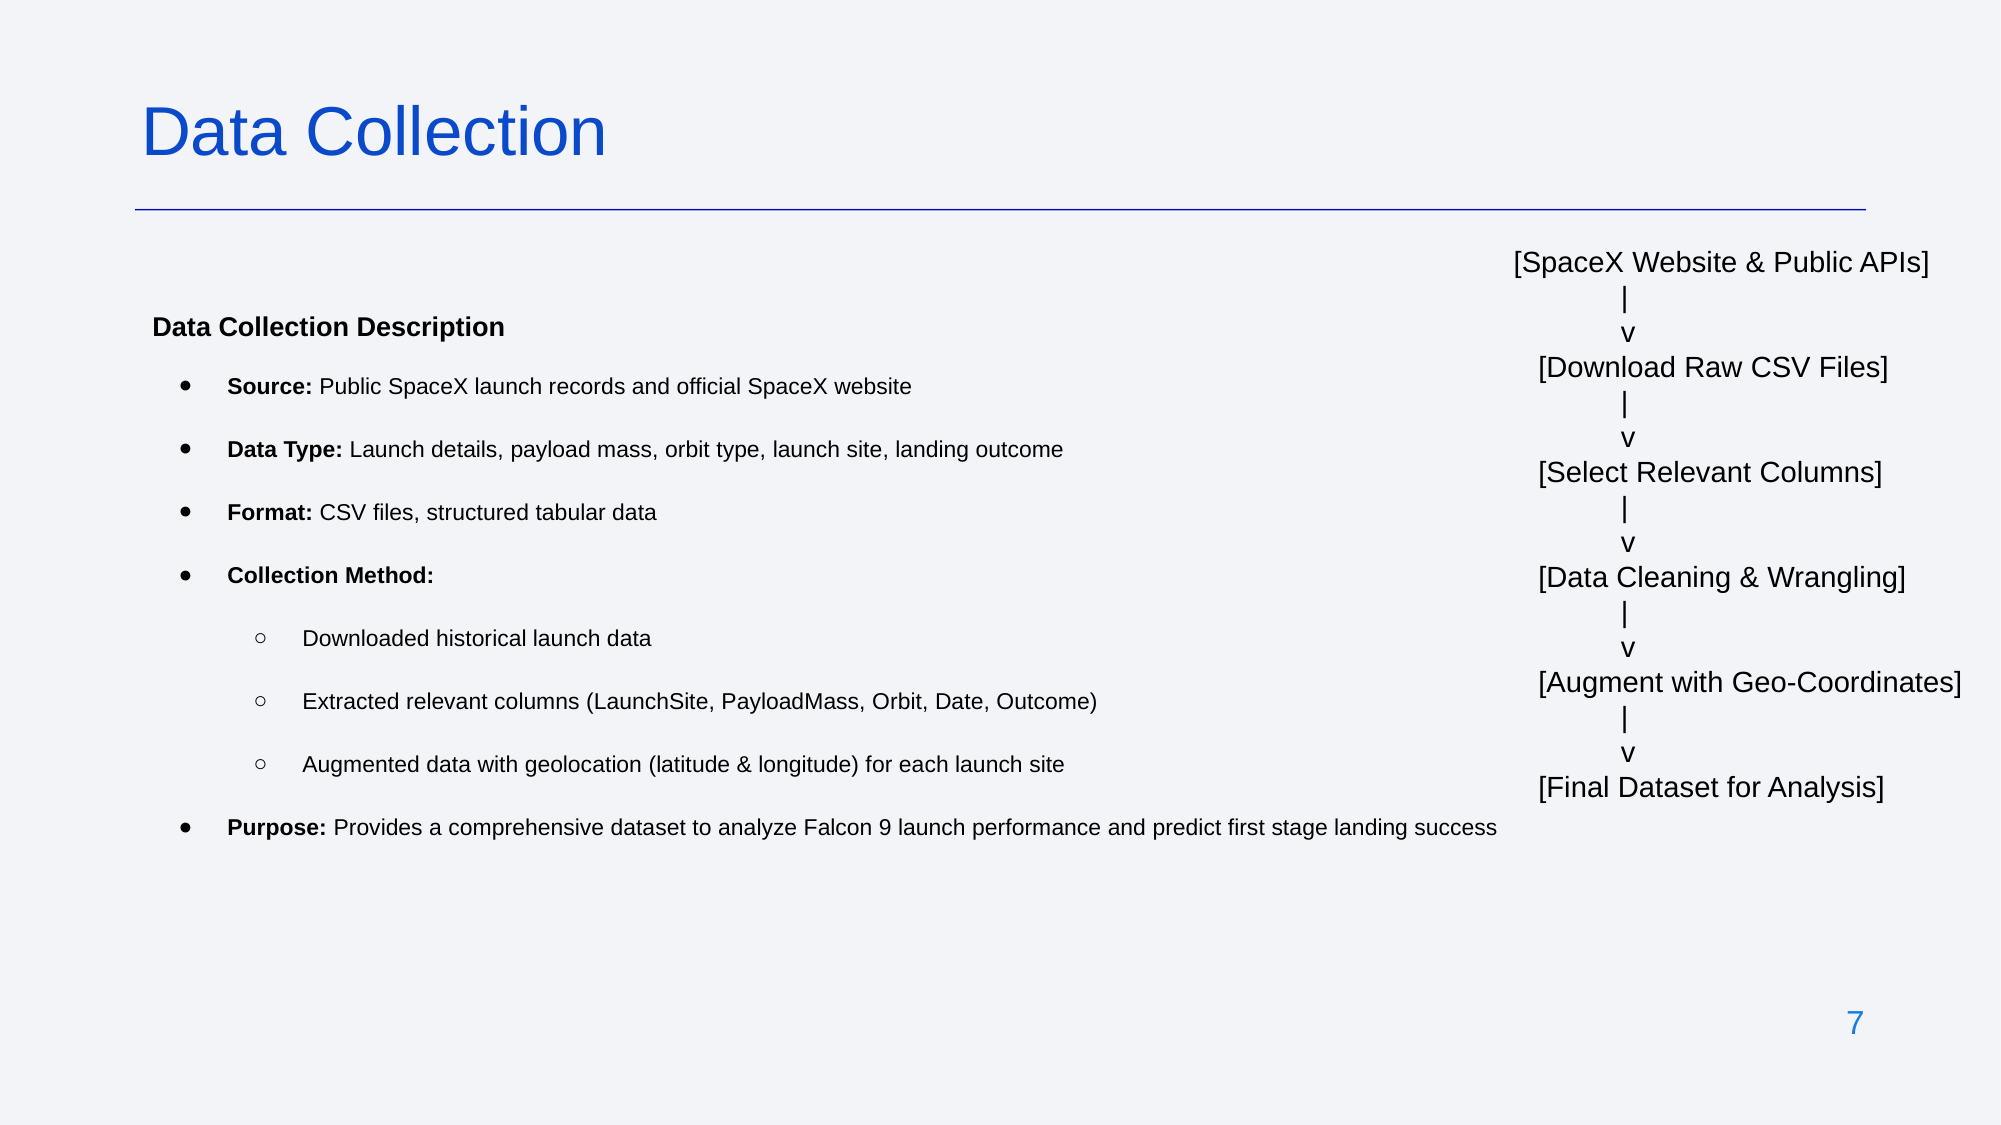

Data Collection
[SpaceX Website & Public APIs]
             |
             v
   [Download Raw CSV Files]
             |
             v
   [Select Relevant Columns]
             |
             v
   [Data Cleaning & Wrangling]
             |
             v
   [Augment with Geo-Coordinates]
             |
             v
   [Final Dataset for Analysis]
Data Collection Description
Source: Public SpaceX launch records and official SpaceX website
Data Type: Launch details, payload mass, orbit type, launch site, landing outcome
Format: CSV files, structured tabular data
Collection Method:
Downloaded historical launch data
Extracted relevant columns (LaunchSite, PayloadMass, Orbit, Date, Outcome)
Augmented data with geolocation (latitude & longitude) for each launch site
Purpose: Provides a comprehensive dataset to analyze Falcon 9 launch performance and predict first stage landing success

7